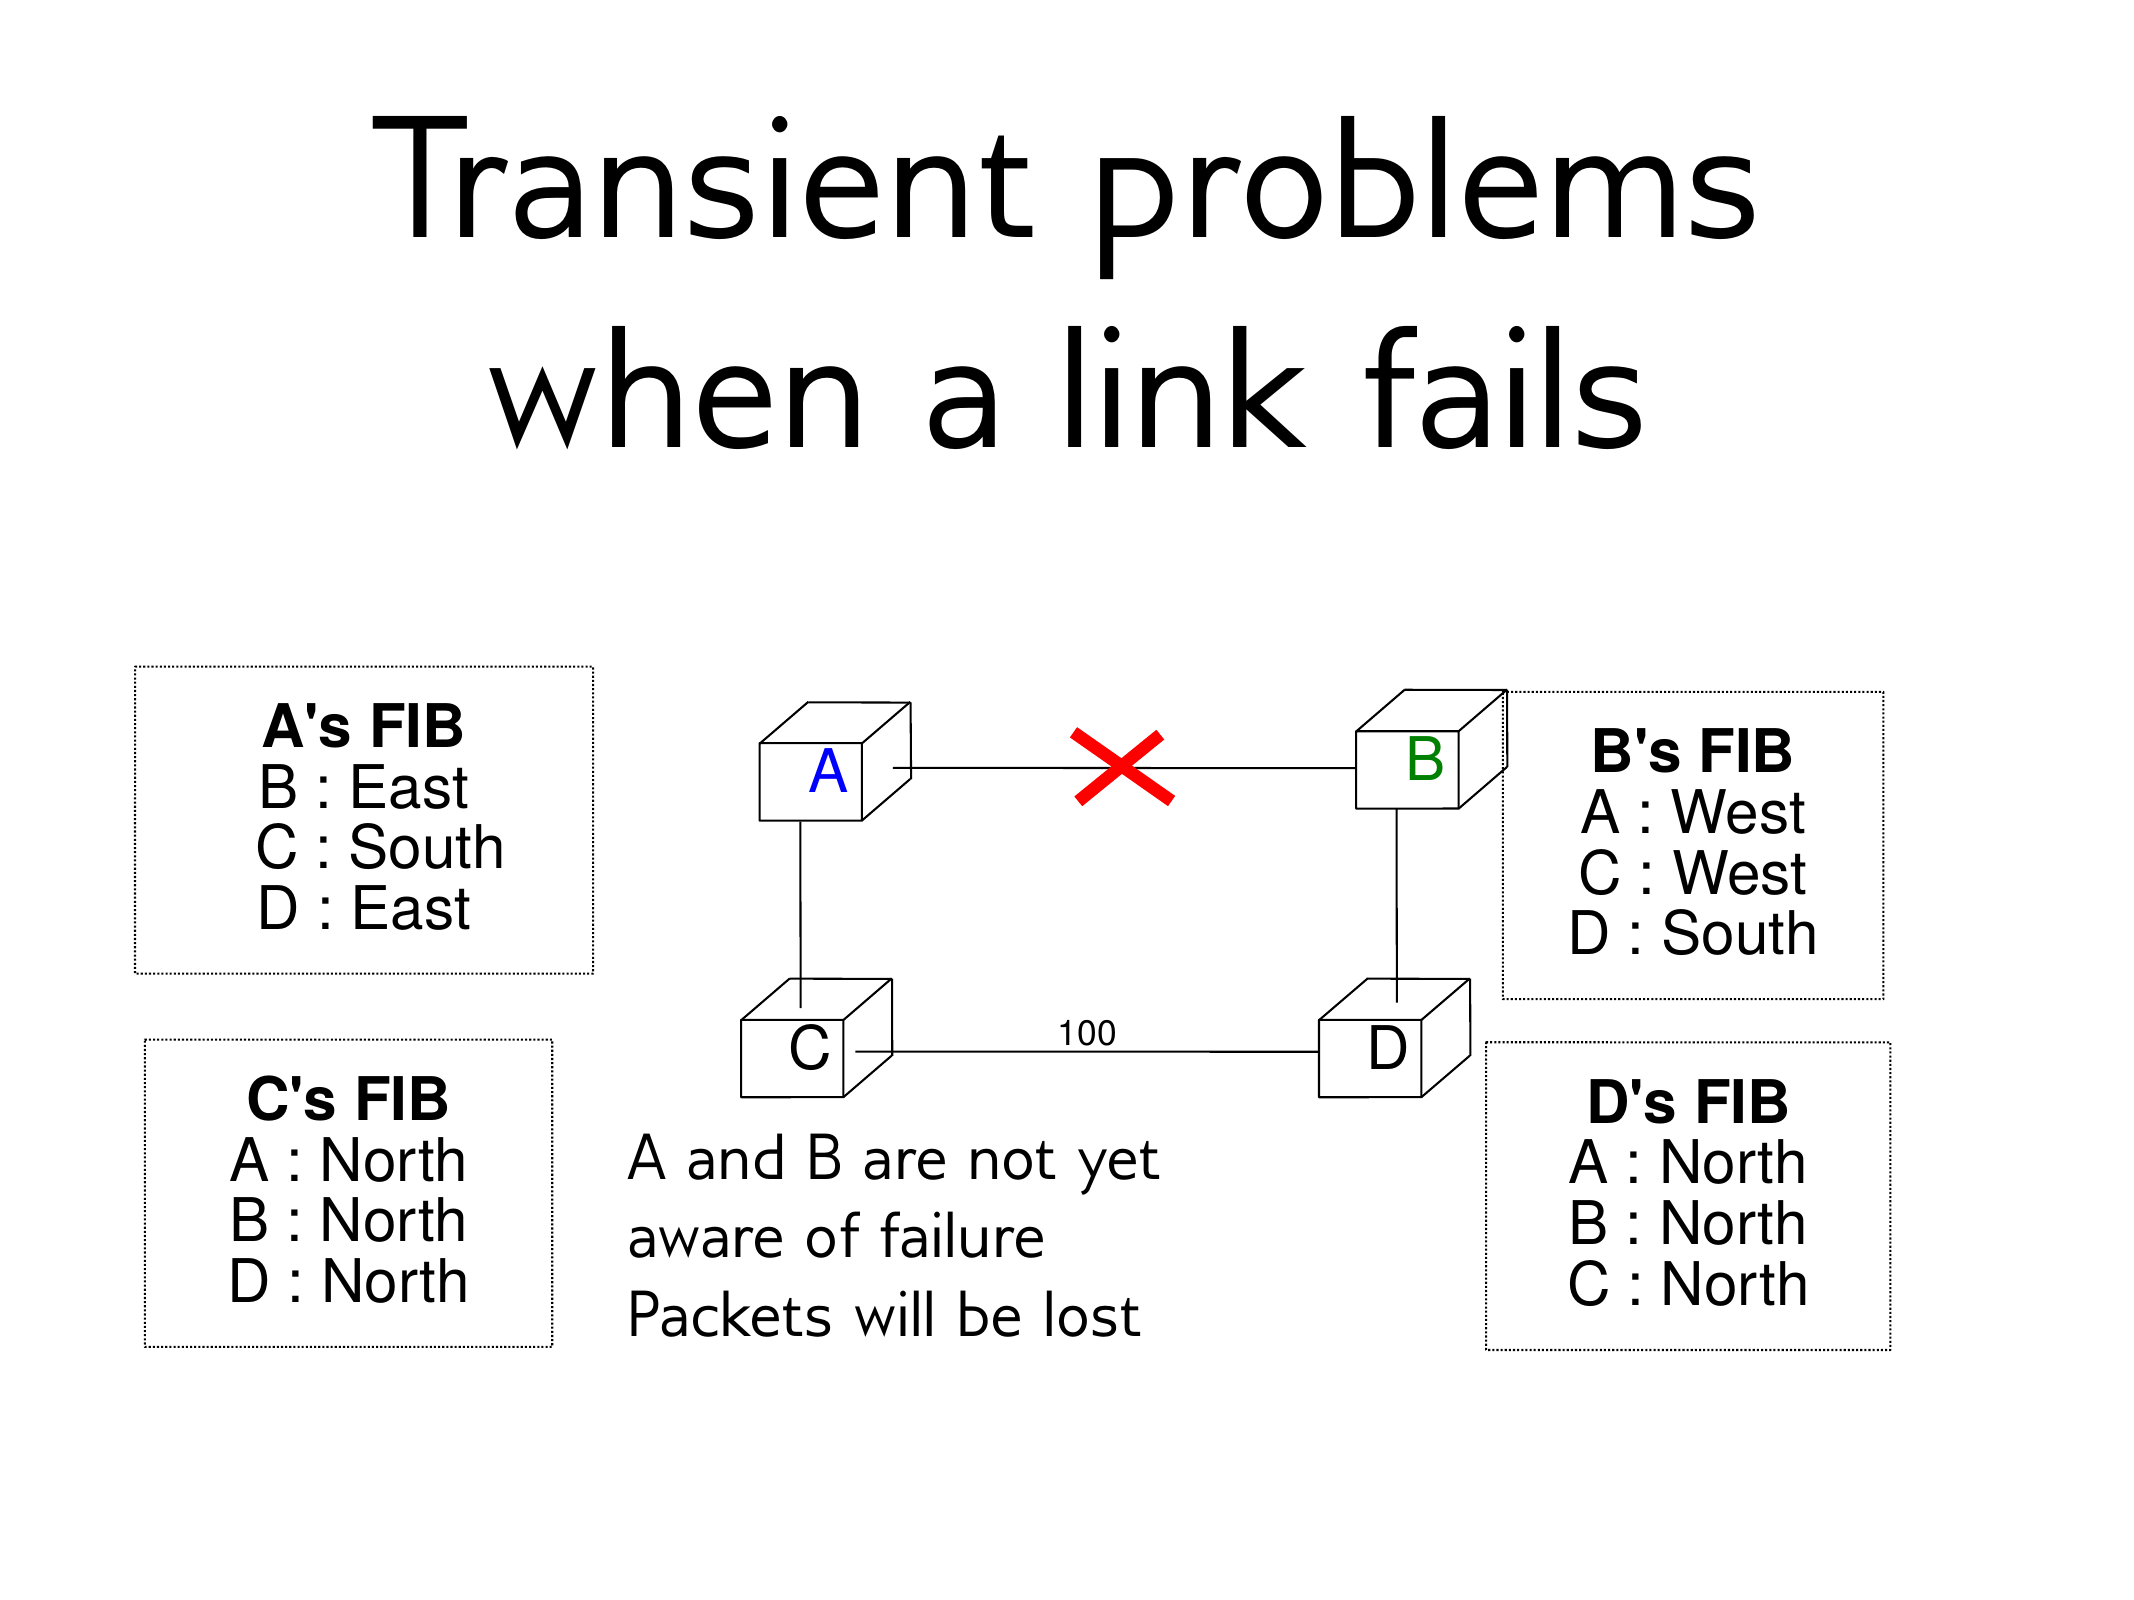

# Transient problems when a link fails

A's FIB
B : East
  C : South
D : East

B

B's FIB
A : West
C : West
D : South

A

C

D

100

C's FIB
A : North
B : North
D : North

D's FIB
A : North
B : North
C : North
A and B are not yet
aware of failure
Packets will be lost